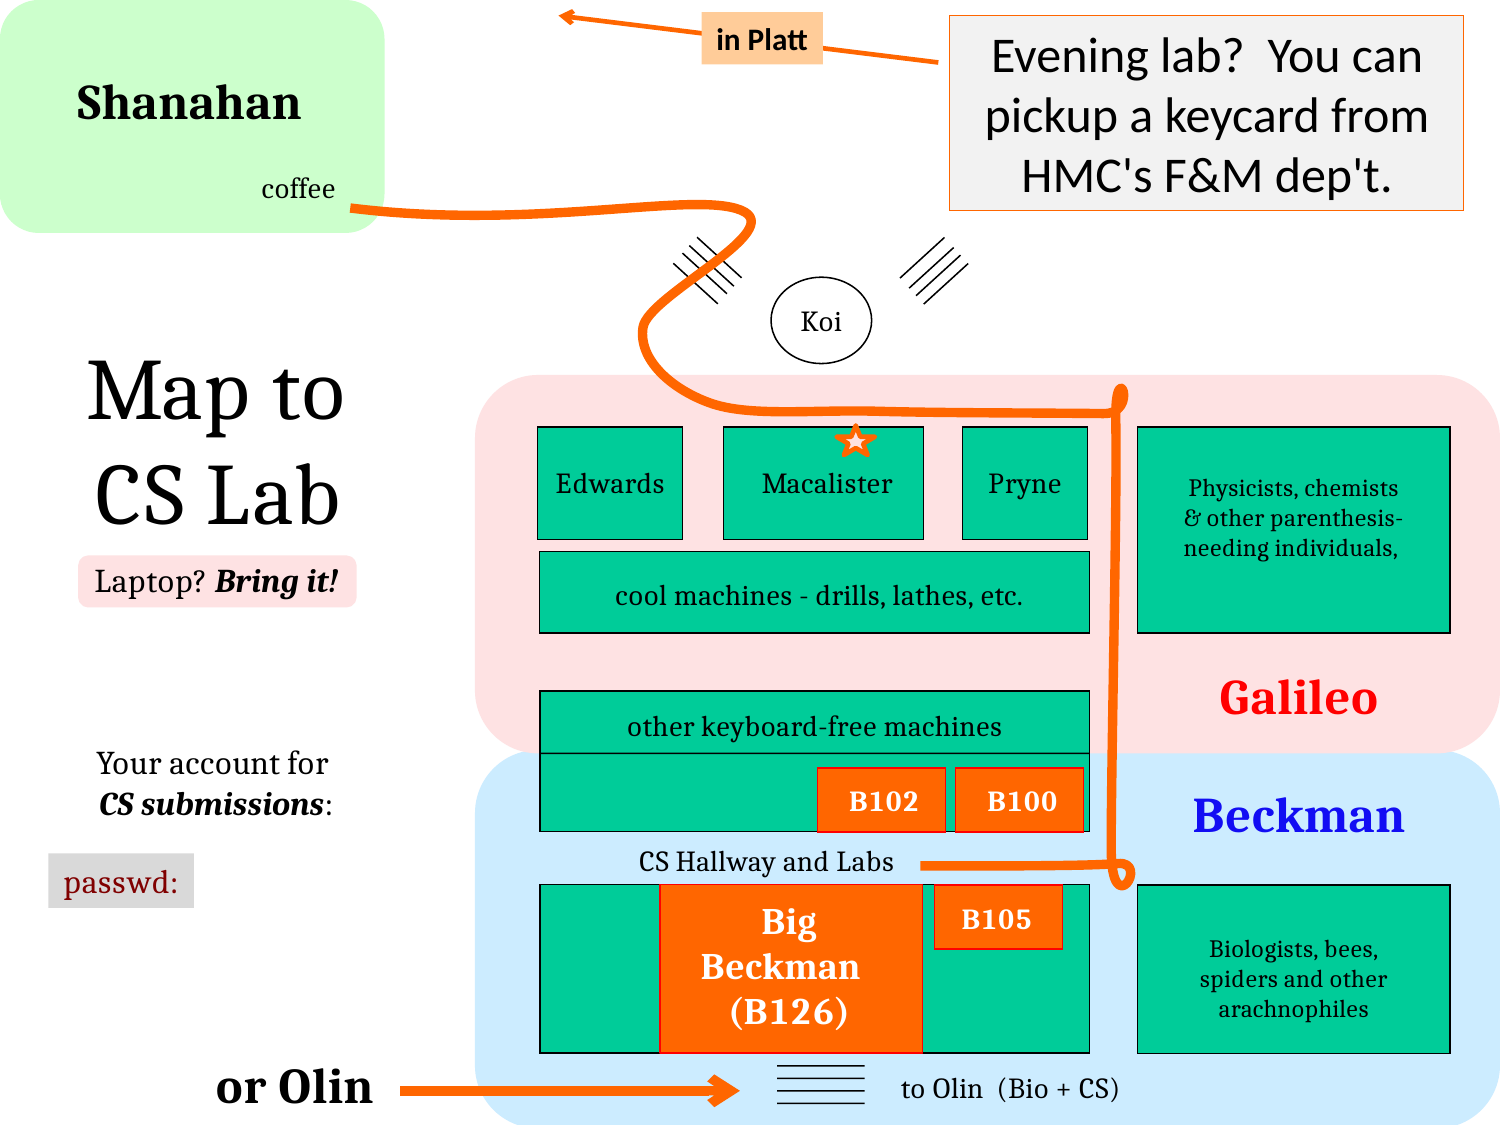

in Platt
Evening lab?  You can pickup a keycard from HMC's F&M dep't.
Shanahan
coffee

Koi
Map to CS Lab

Edwards
Macalister
Pryne
Physicists, chemists & other parenthesis-needing individuals,

 Laptop? Bring it!
cool machines - drills, lathes, etc.
Galileo

other keyboard-free machines
Your account for
 CS submissions:

B102
B100
Beckman
CS Hallway and Labs
passwd:

Big Beckman   (B126)
B105
Biologists, bees, spiders and other arachnophiles
or Olin
to Olin  (Bio + CS)